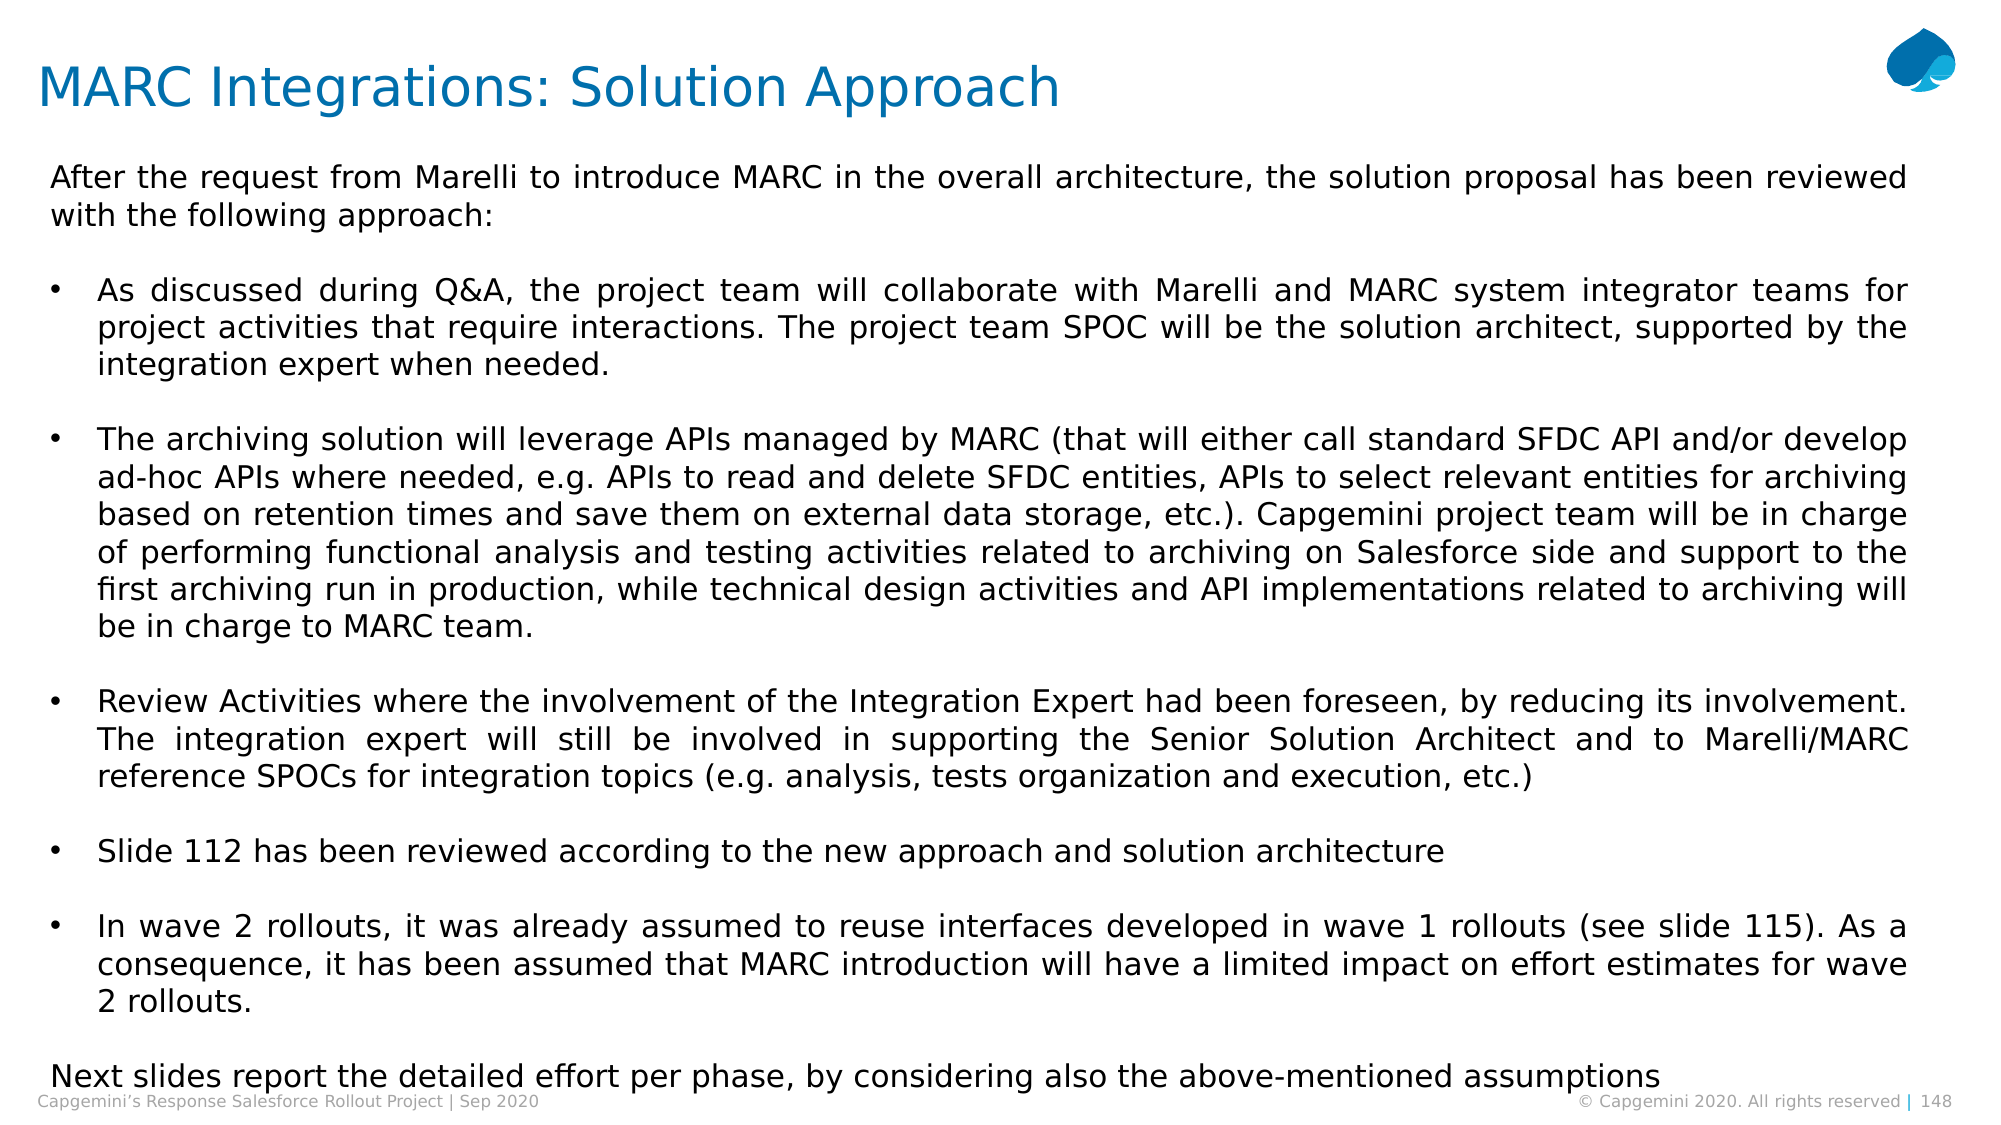

MARC Integrations: Solution Approach
After the request from Marelli to introduce MARC in the overall architecture, the solution proposal has been reviewed with the following approach:

As discussed during Q&A, the project team will collaborate with Marelli and MARC system integrator teams for project activities that require interactions. The project team SPOC will be the solution architect, supported by the integration expert when needed.

The archiving solution will leverage APIs managed by MARC (that will either call standard SFDC API and/or develop ad-hoc APIs where needed, e.g. APIs to read and delete SFDC entities, APIs to select relevant entities for archiving based on retention times and save them on external data storage, etc.). Capgemini project team will be in charge of performing functional analysis and testing activities related to archiving on Salesforce side and support to the first archiving run in production, while technical design activities and API implementations related to archiving will be in charge to MARC team.

Review Activities where the involvement of the Integration Expert had been foreseen, by reducing its involvement. The integration expert will still be involved in supporting the Senior Solution Architect and to Marelli/MARC reference SPOCs for integration topics (e.g. analysis, tests organization and execution, etc.)

Slide 112 has been reviewed according to the new approach and solution architecture

In wave 2 rollouts, it was already assumed to reuse interfaces developed in wave 1 rollouts (see slide 115). As a consequence, it has been assumed that MARC introduction will have a limited impact on effort estimates for wave 2 rollouts.

Next slides report the detailed effort per phase, by considering also the above-mentioned assumptions

Capgemini’s Response Salesforce Rollout Project | Sep 2020
© Capgemini 2020. All rights reserved | 148